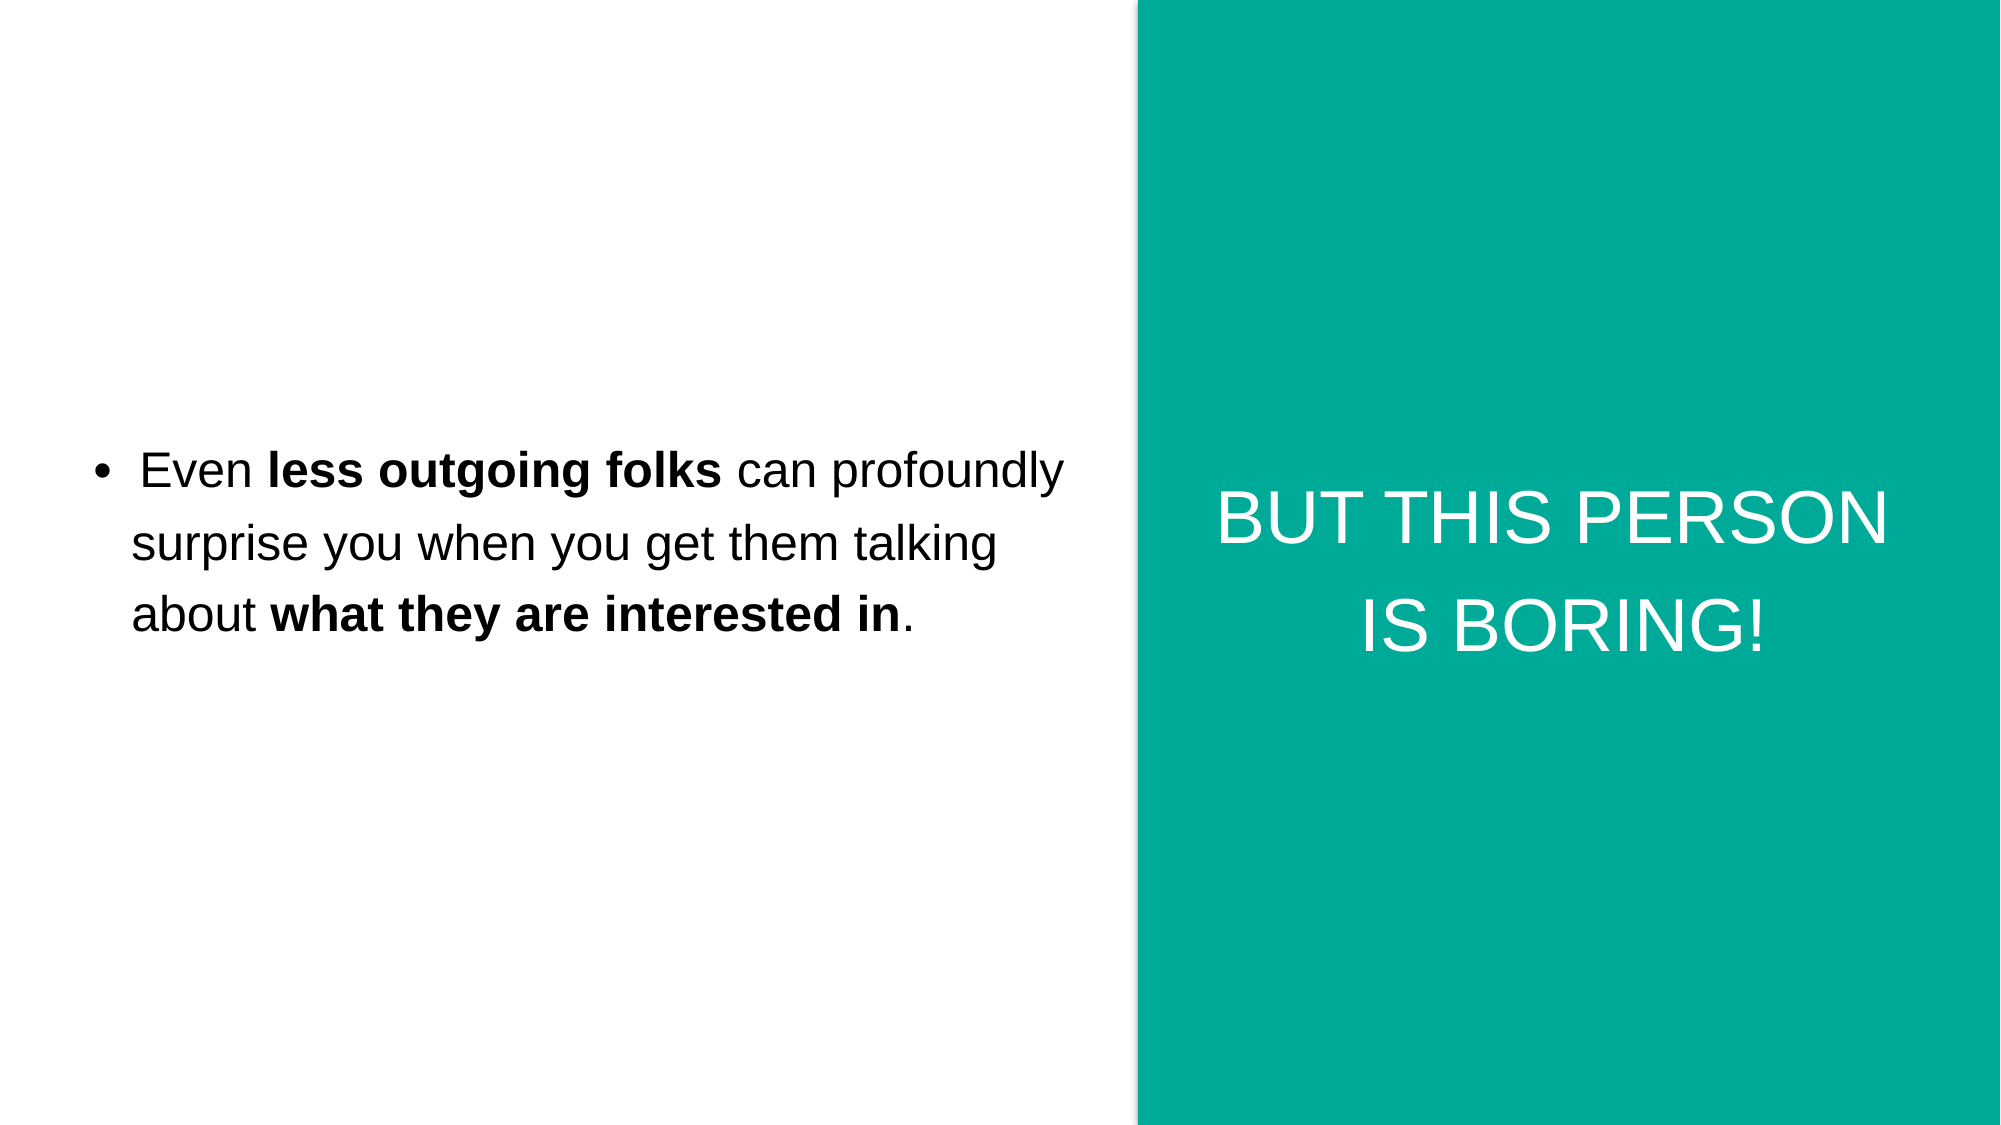

•  Even less outgoing folks can profoundly surprise you when you get them talking about what they are interested in.

BUT THIS PERSON
IS BORING!